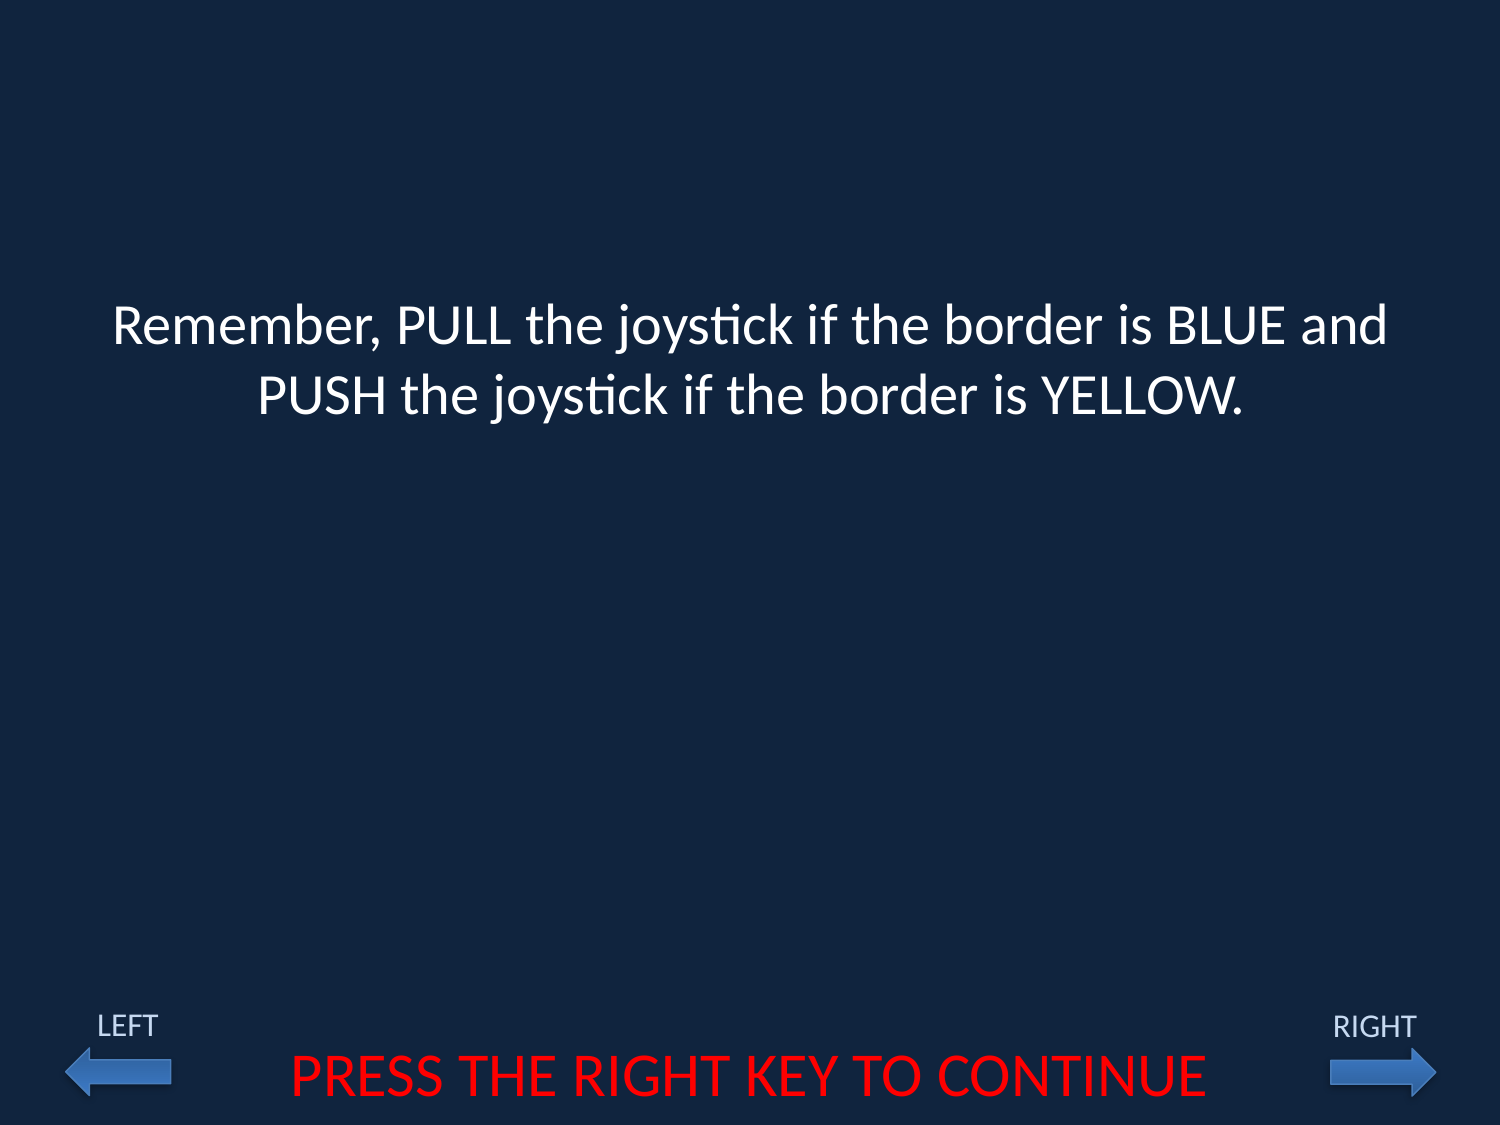

Remember, PULL the joystick if the border is BLUE and
PUSH the joystick if the border is YELLOW.

LEFT
RIGHT
PRESS THE RIGHT KEY TO CONTINUE